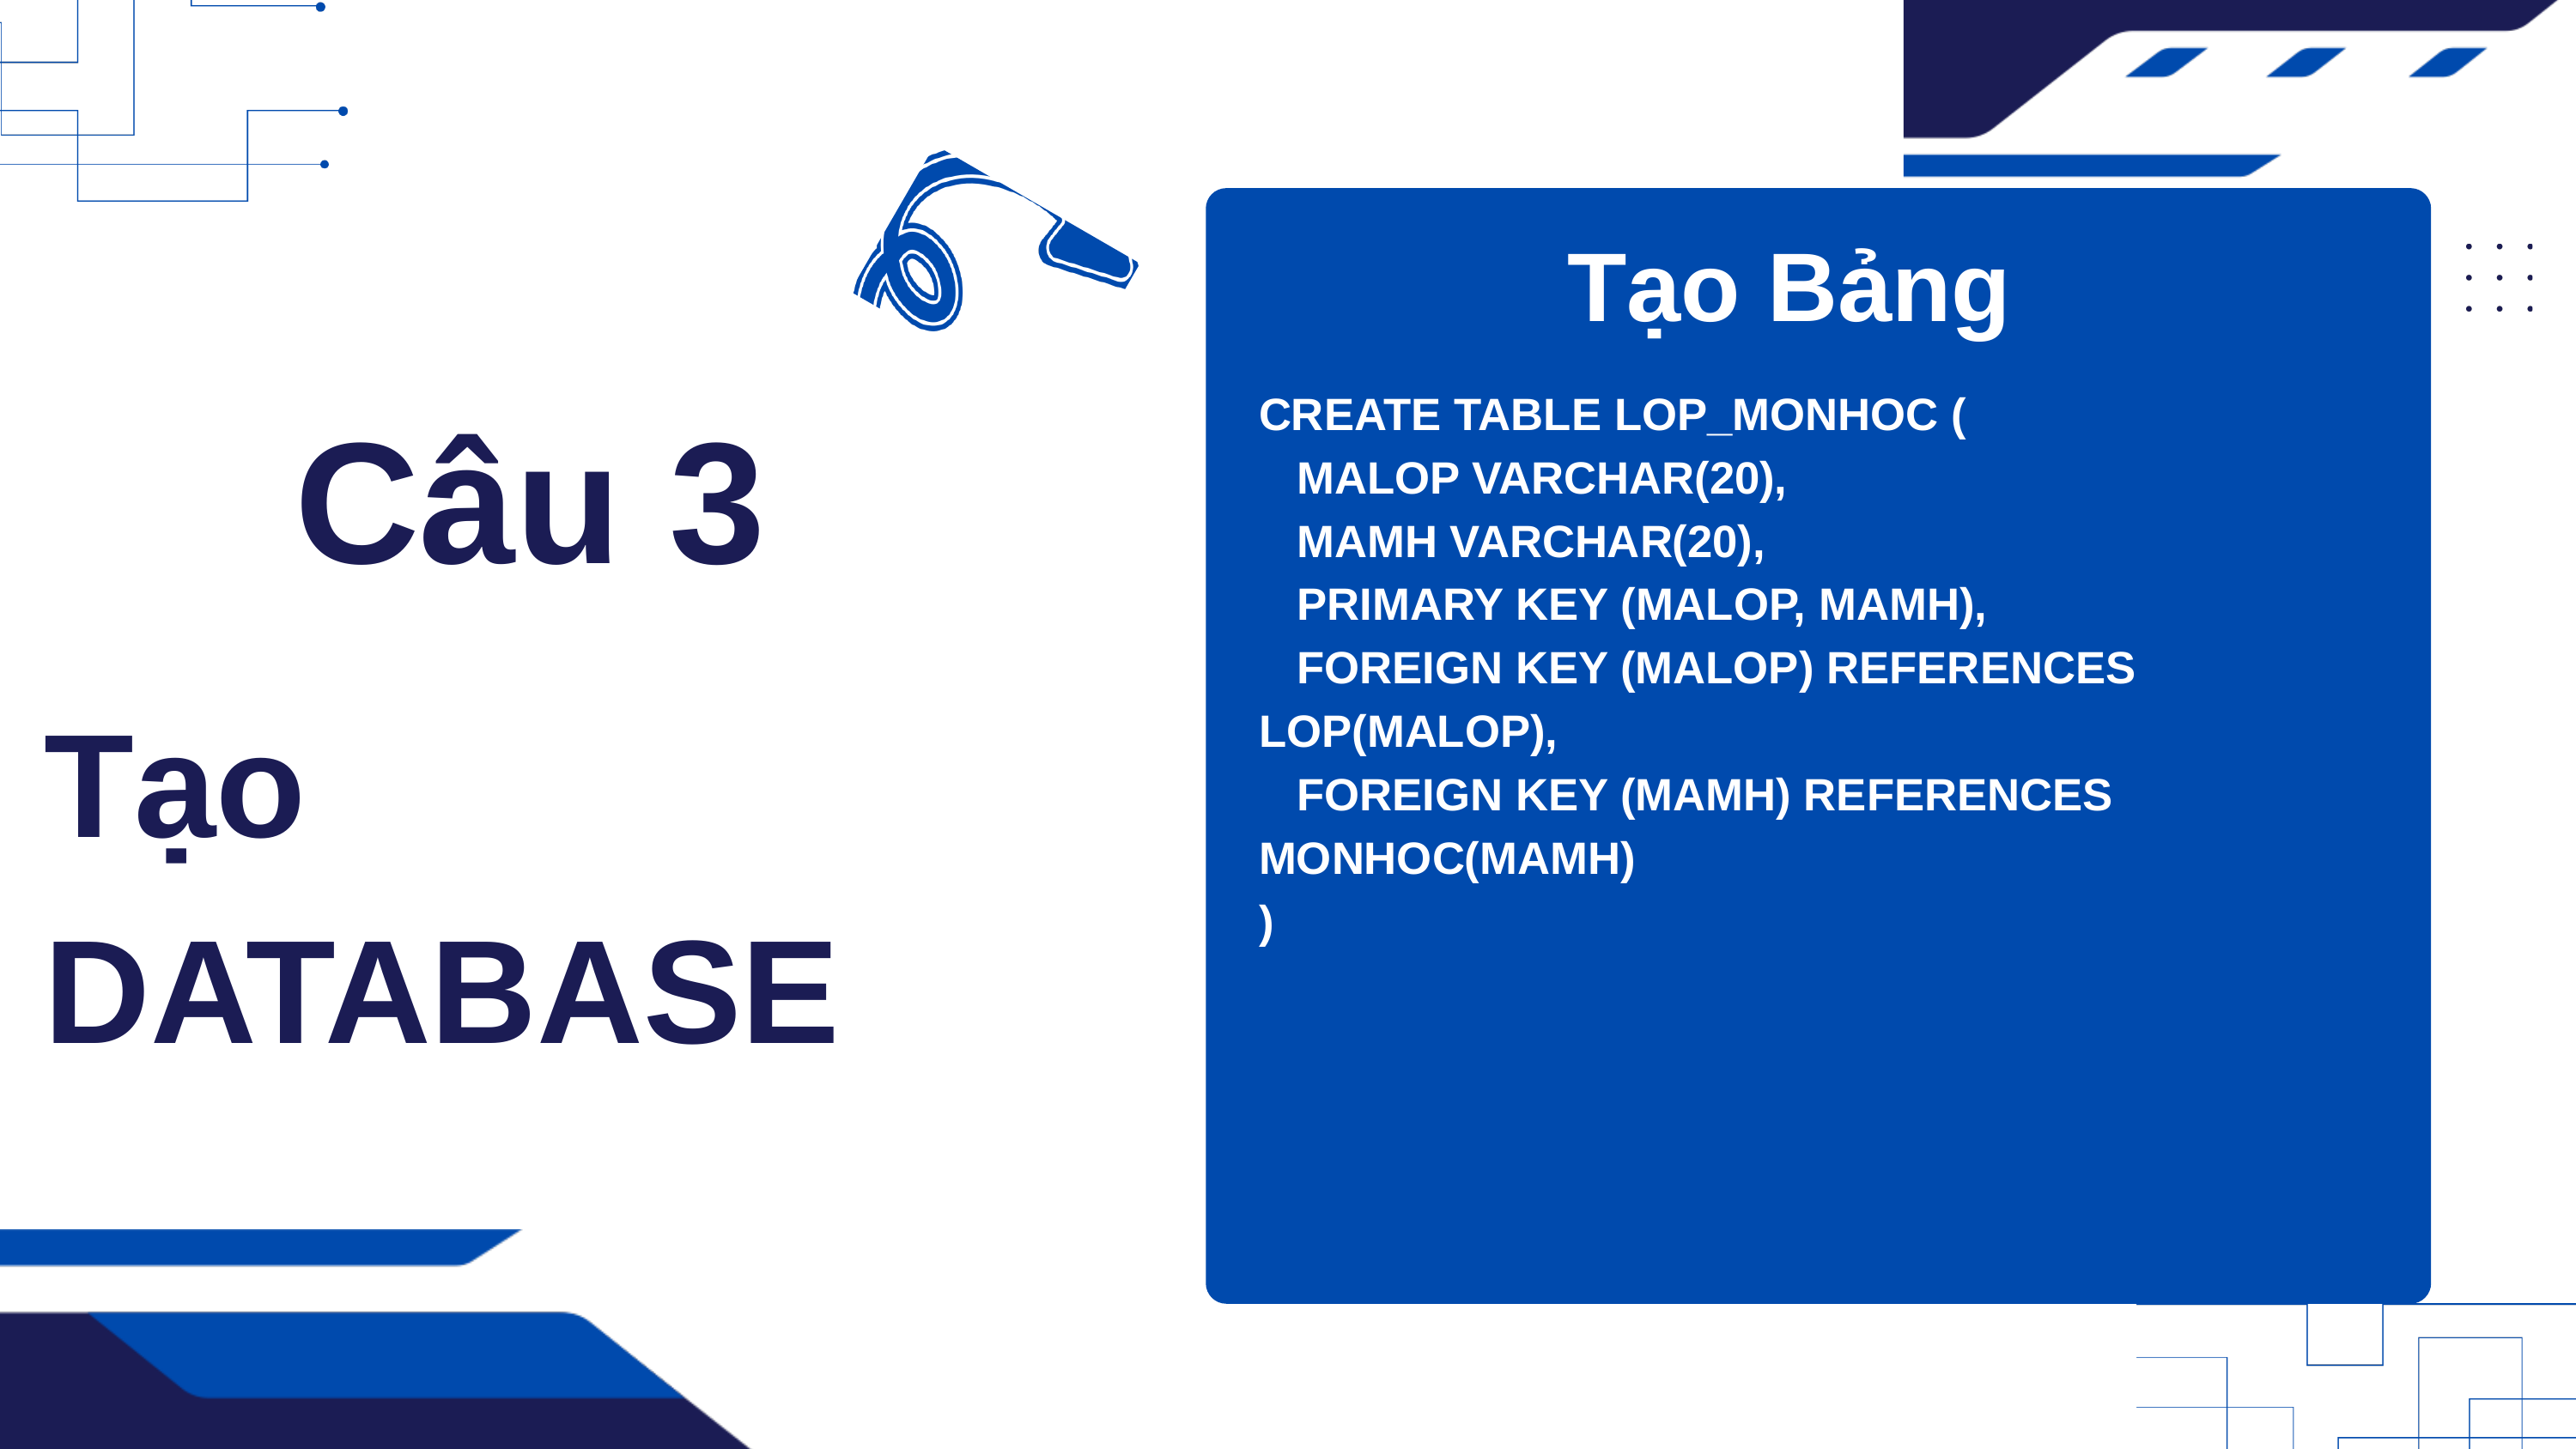

Tạo Bảng

Câu 3
CREATE TABLE LOP_MONHOC (
   MALOP VARCHAR(20),
   MAMH VARCHAR(20),
   PRIMARY KEY (MALOP, MAMH),
   FOREIGN KEY (MALOP) REFERENCES LOP(MALOP),
   FOREIGN KEY (MAMH) REFERENCES MONHOC(MAMH)
)
Tạo DATABASE